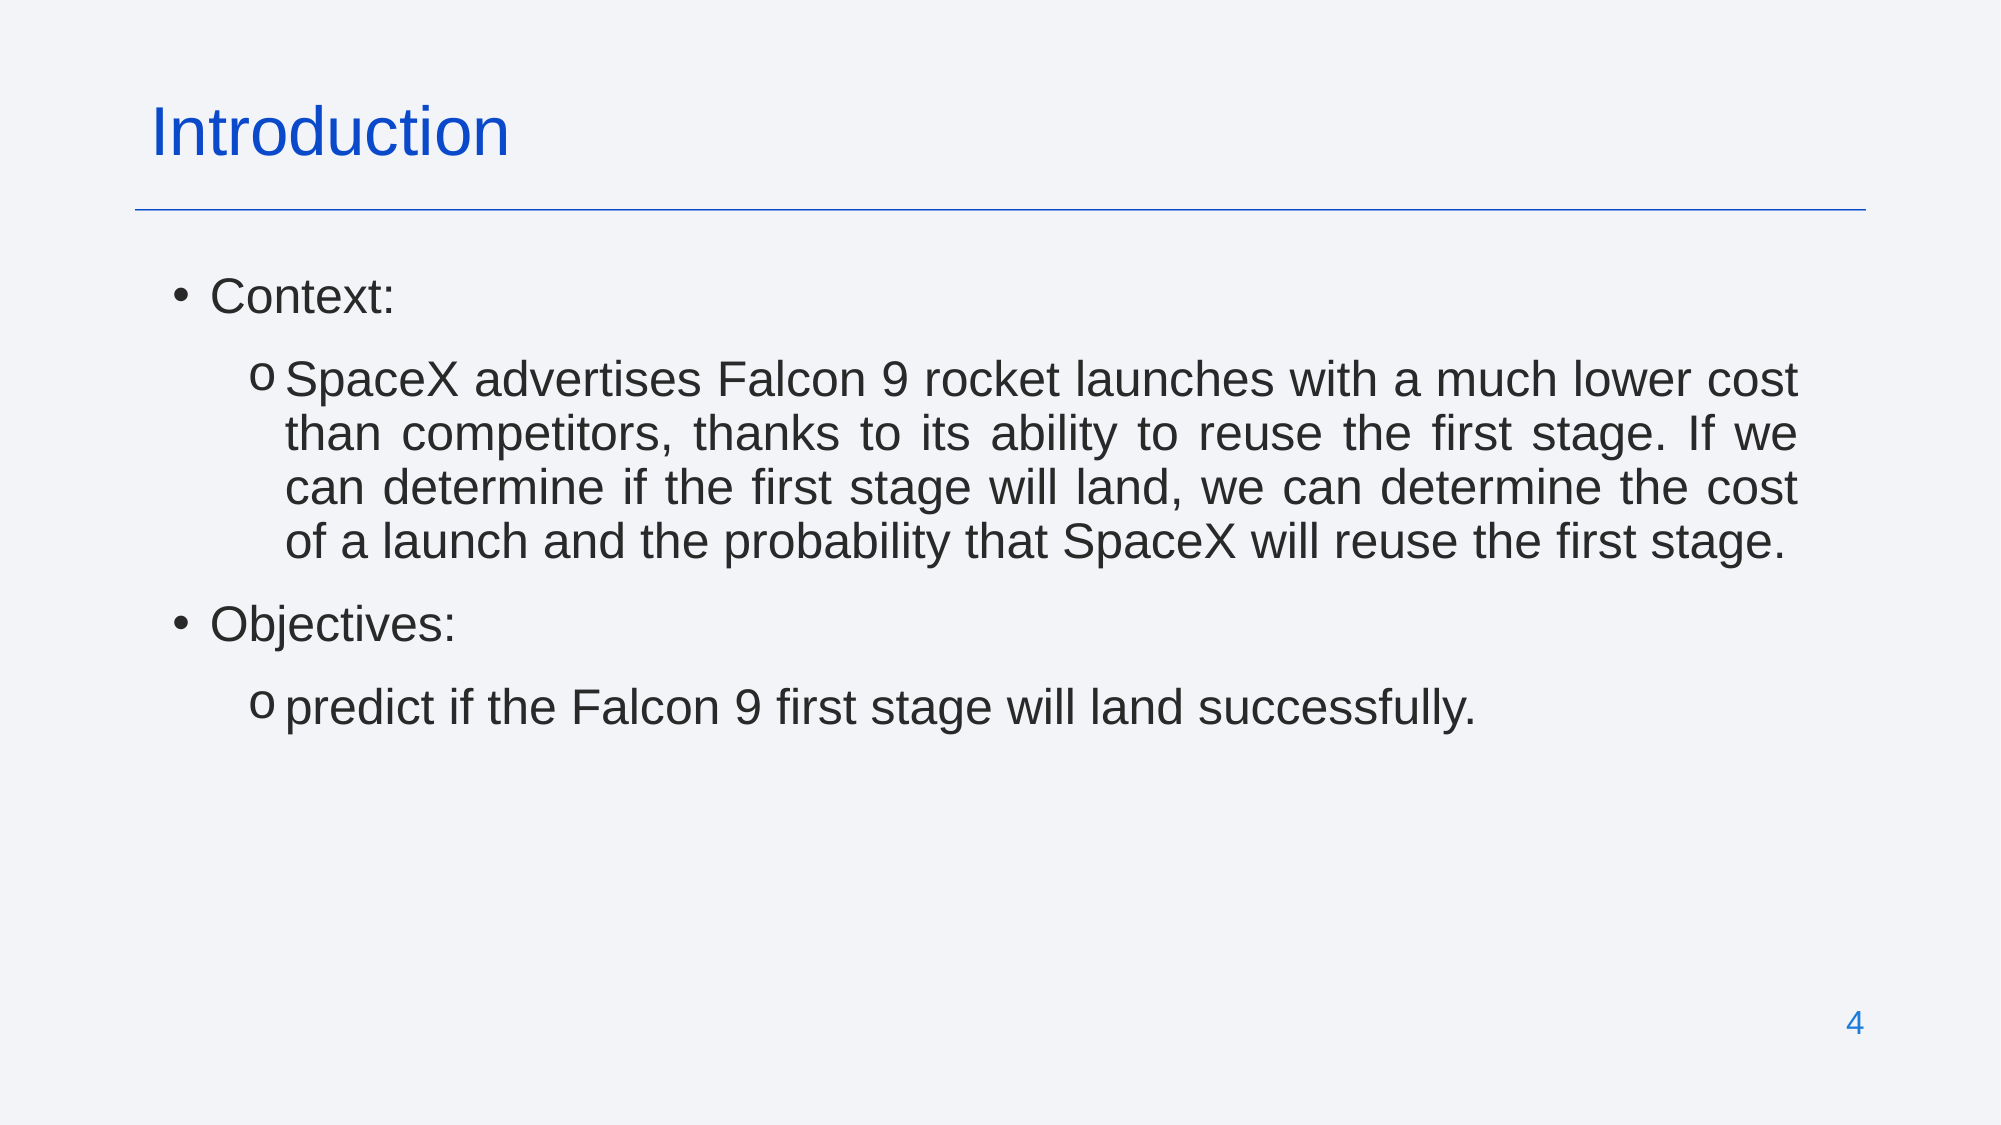

Introduction
Context:
SpaceX advertises Falcon 9 rocket launches with a much lower cost than competitors, thanks to its ability to reuse the first stage. If we can determine if the first stage will land, we can determine the cost of a launch and the probability that SpaceX will reuse the first stage.
Objectives:
predict if the Falcon 9 first stage will land successfully.

4